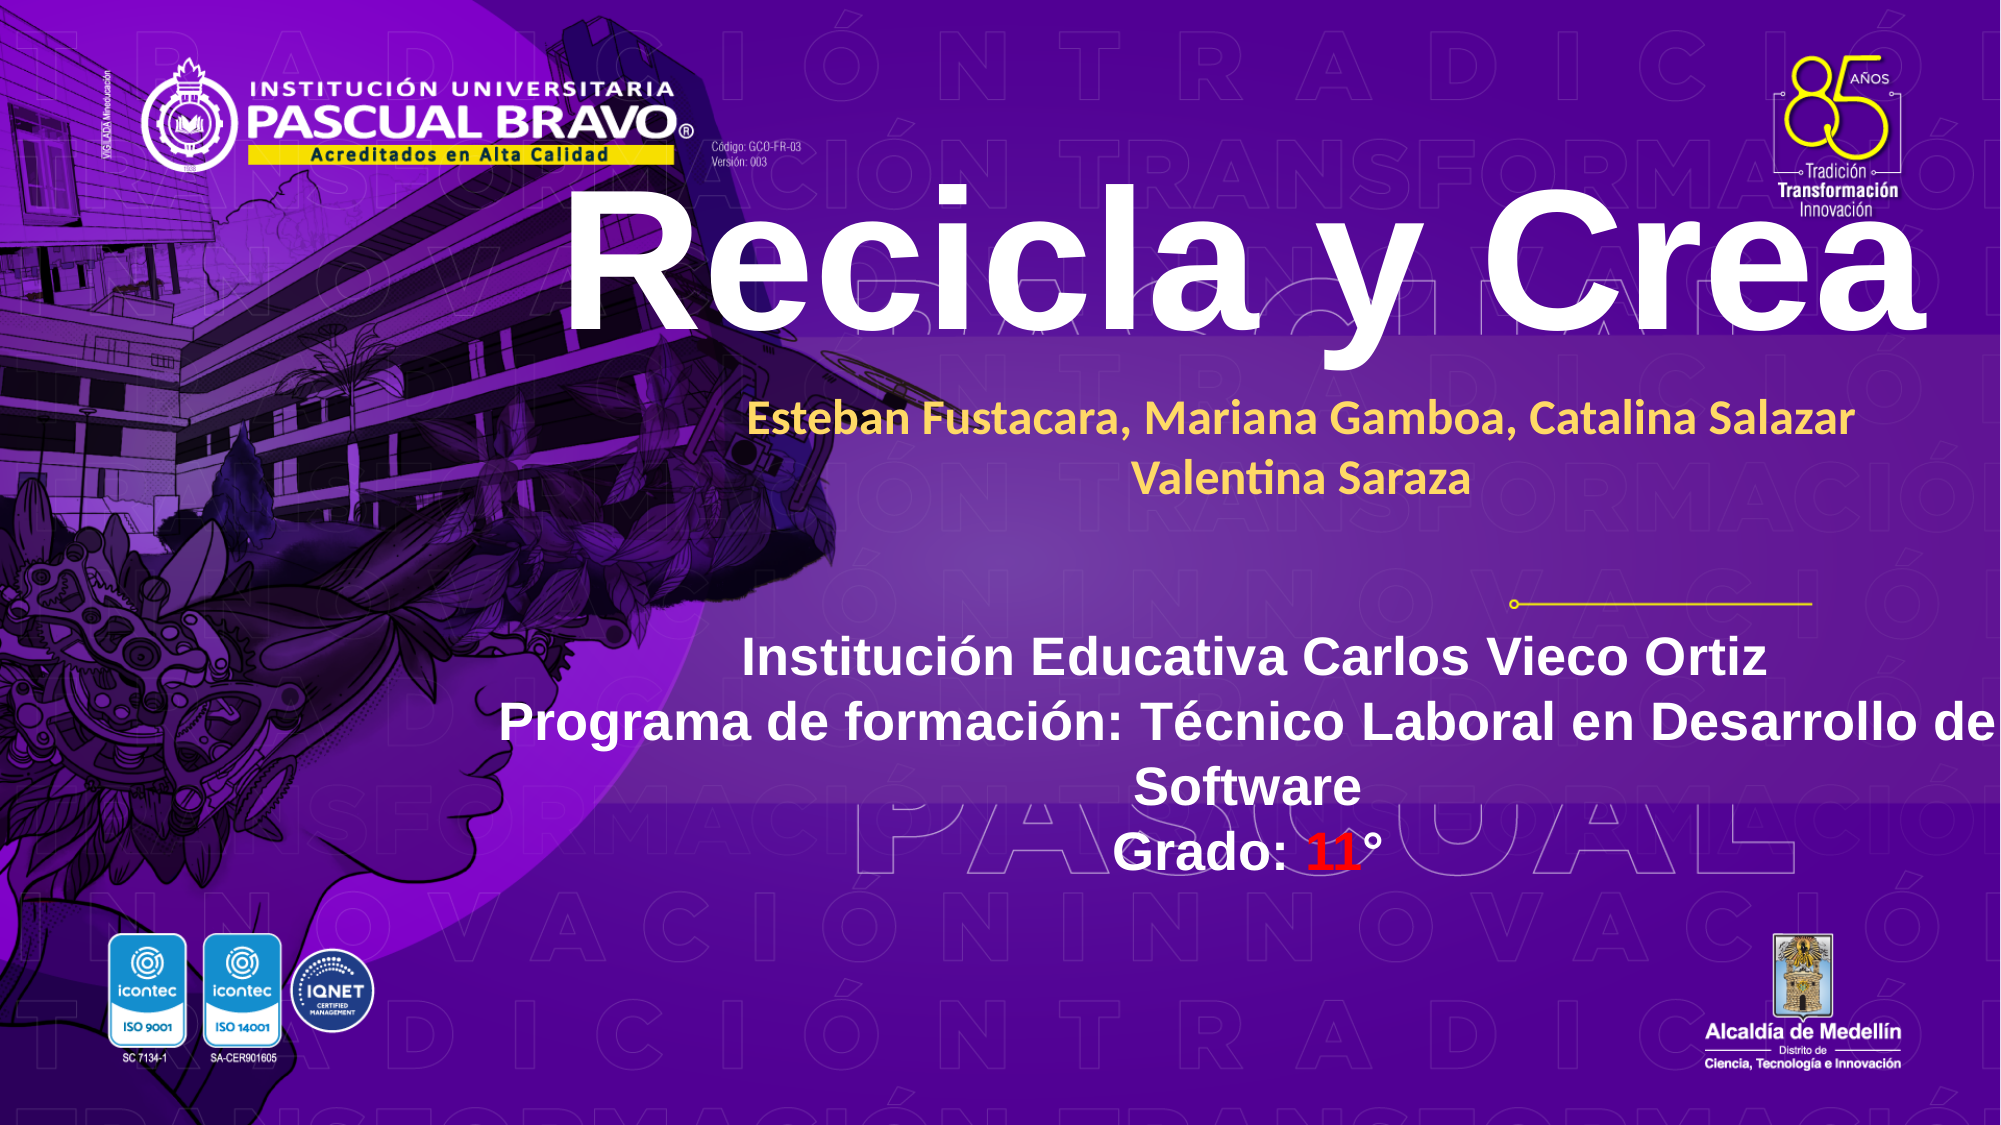

Recicla y Crea

Esteban Fustacara, Mariana Gamboa, Catalina Salazar
Valentina Saraza
 Institución Educativa Carlos Vieco Ortiz
Programa de formación: Técnico Laboral en Desarrollo de Software
Grado: 11°